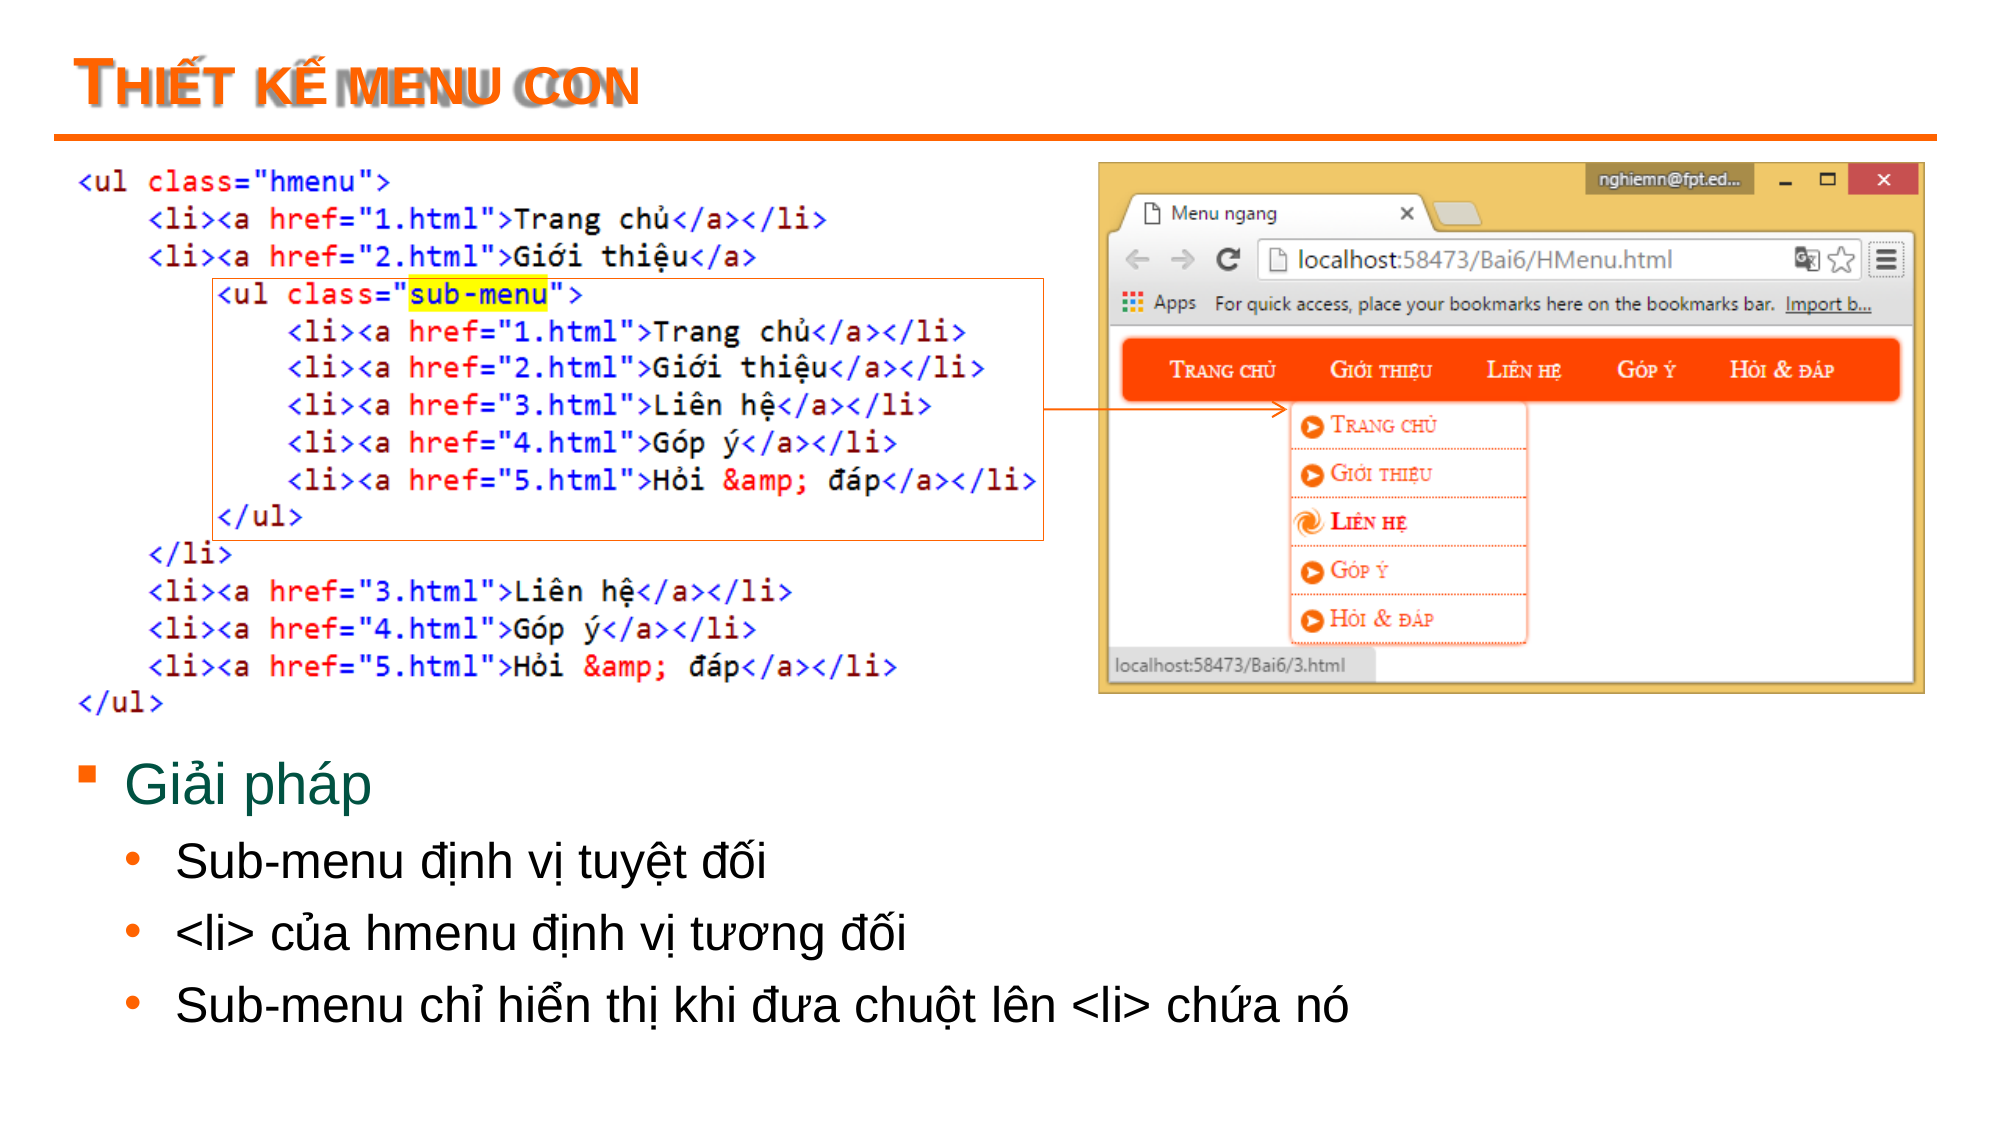

# THIẾT KẾ MENU CON

Giải pháp
Sub-menu định vị tuyệt đối
<li> của hmenu định vị tương đối
Sub-menu chỉ hiển thị khi đưa chuột lên <li> chứa nó